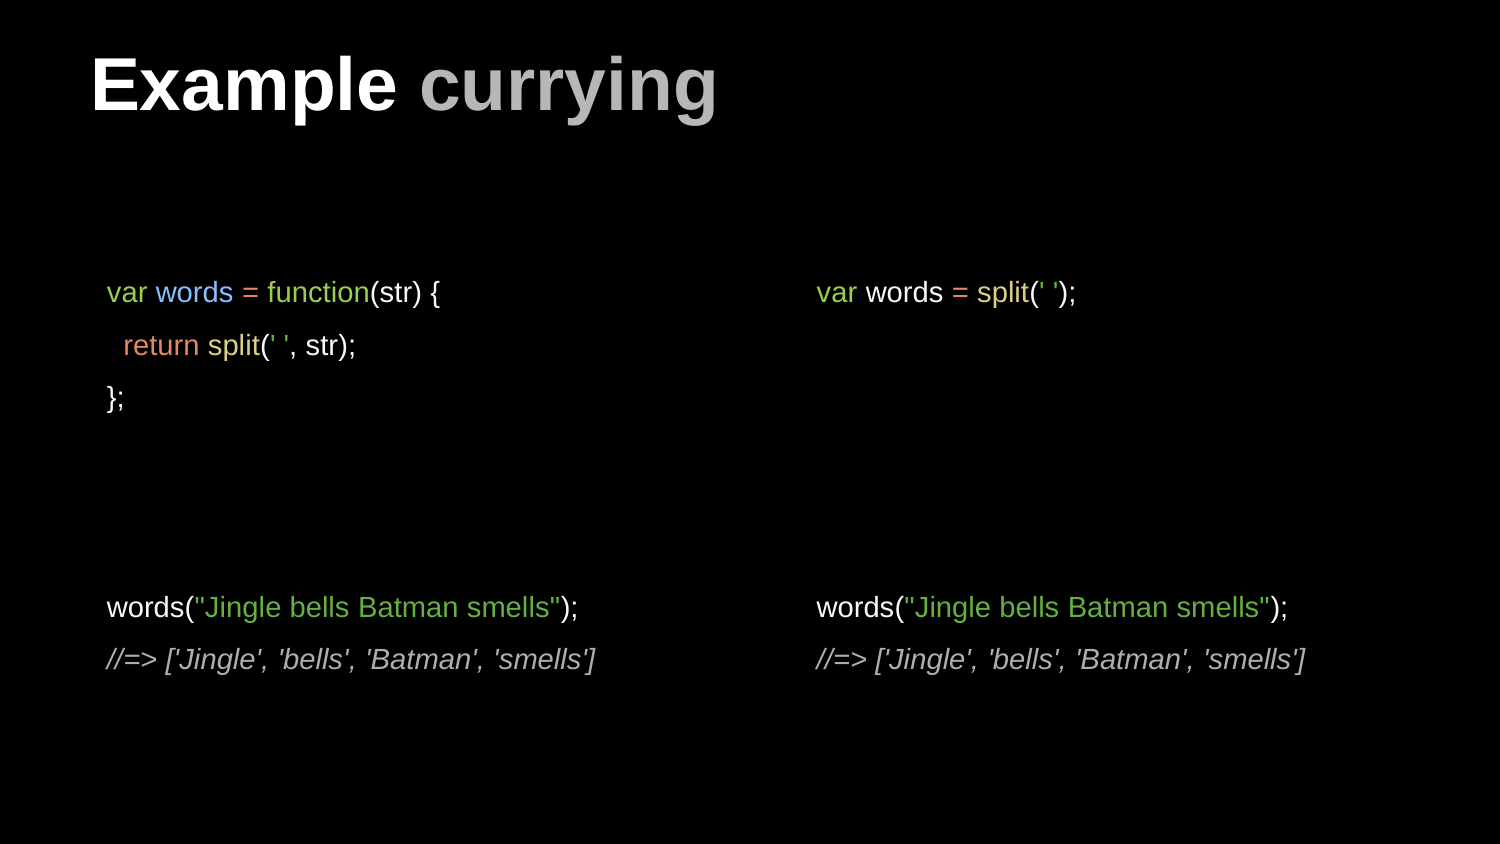

# Example currying
var words = function(str) {
  return split(' ', str);
};
words("Jingle bells Batman smells");
//=> ['Jingle', 'bells', 'Batman', 'smells']

var words = split(' ');
words("Jingle bells Batman smells");
//=> ['Jingle', 'bells', 'Batman', 'smells']